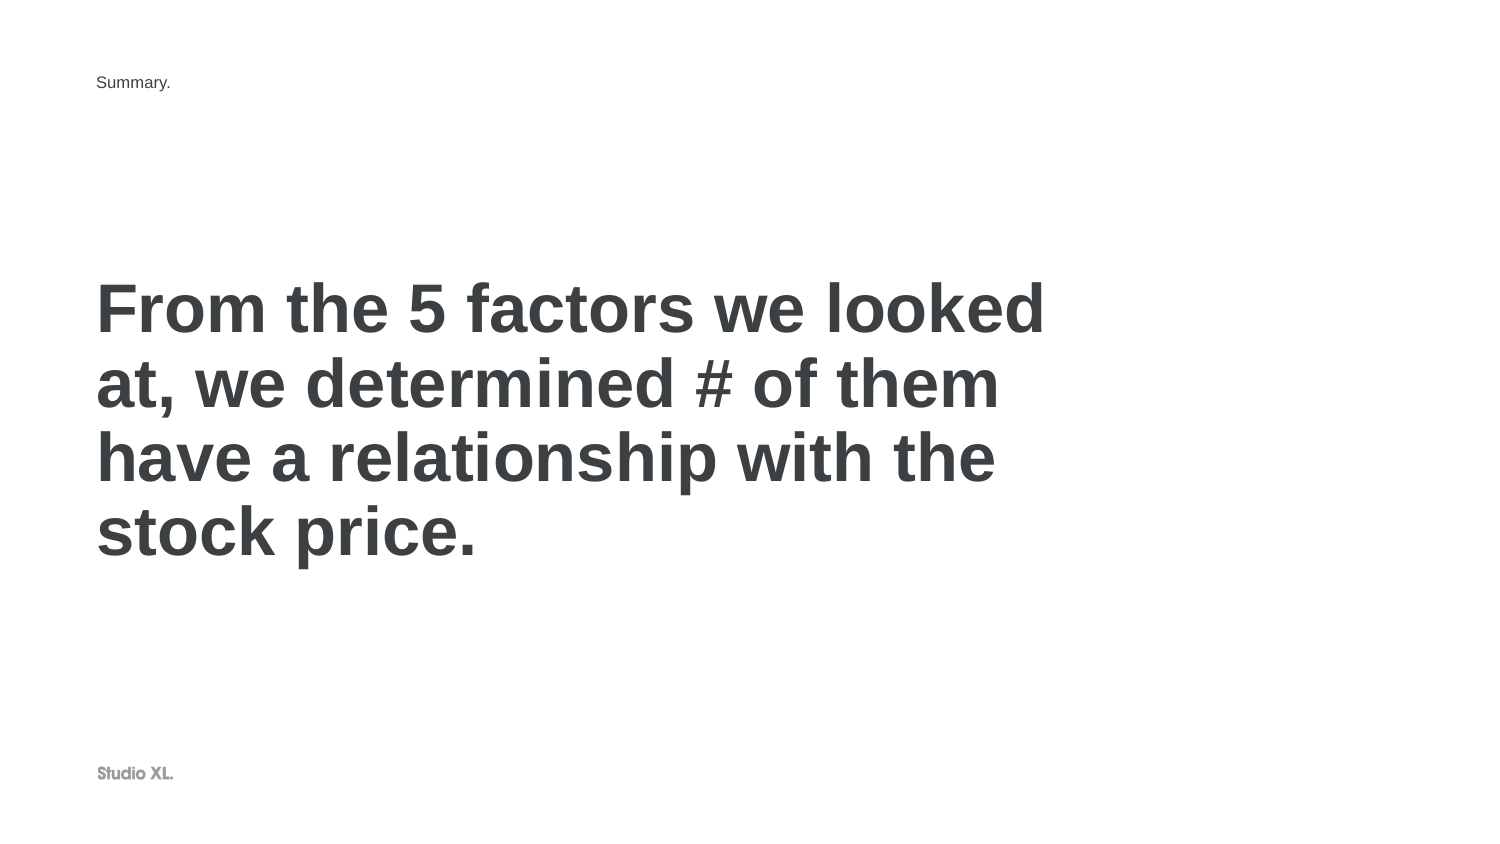

# Summary.
From the 5 factors we looked at, we determined # of them have a relationship with the stock price.